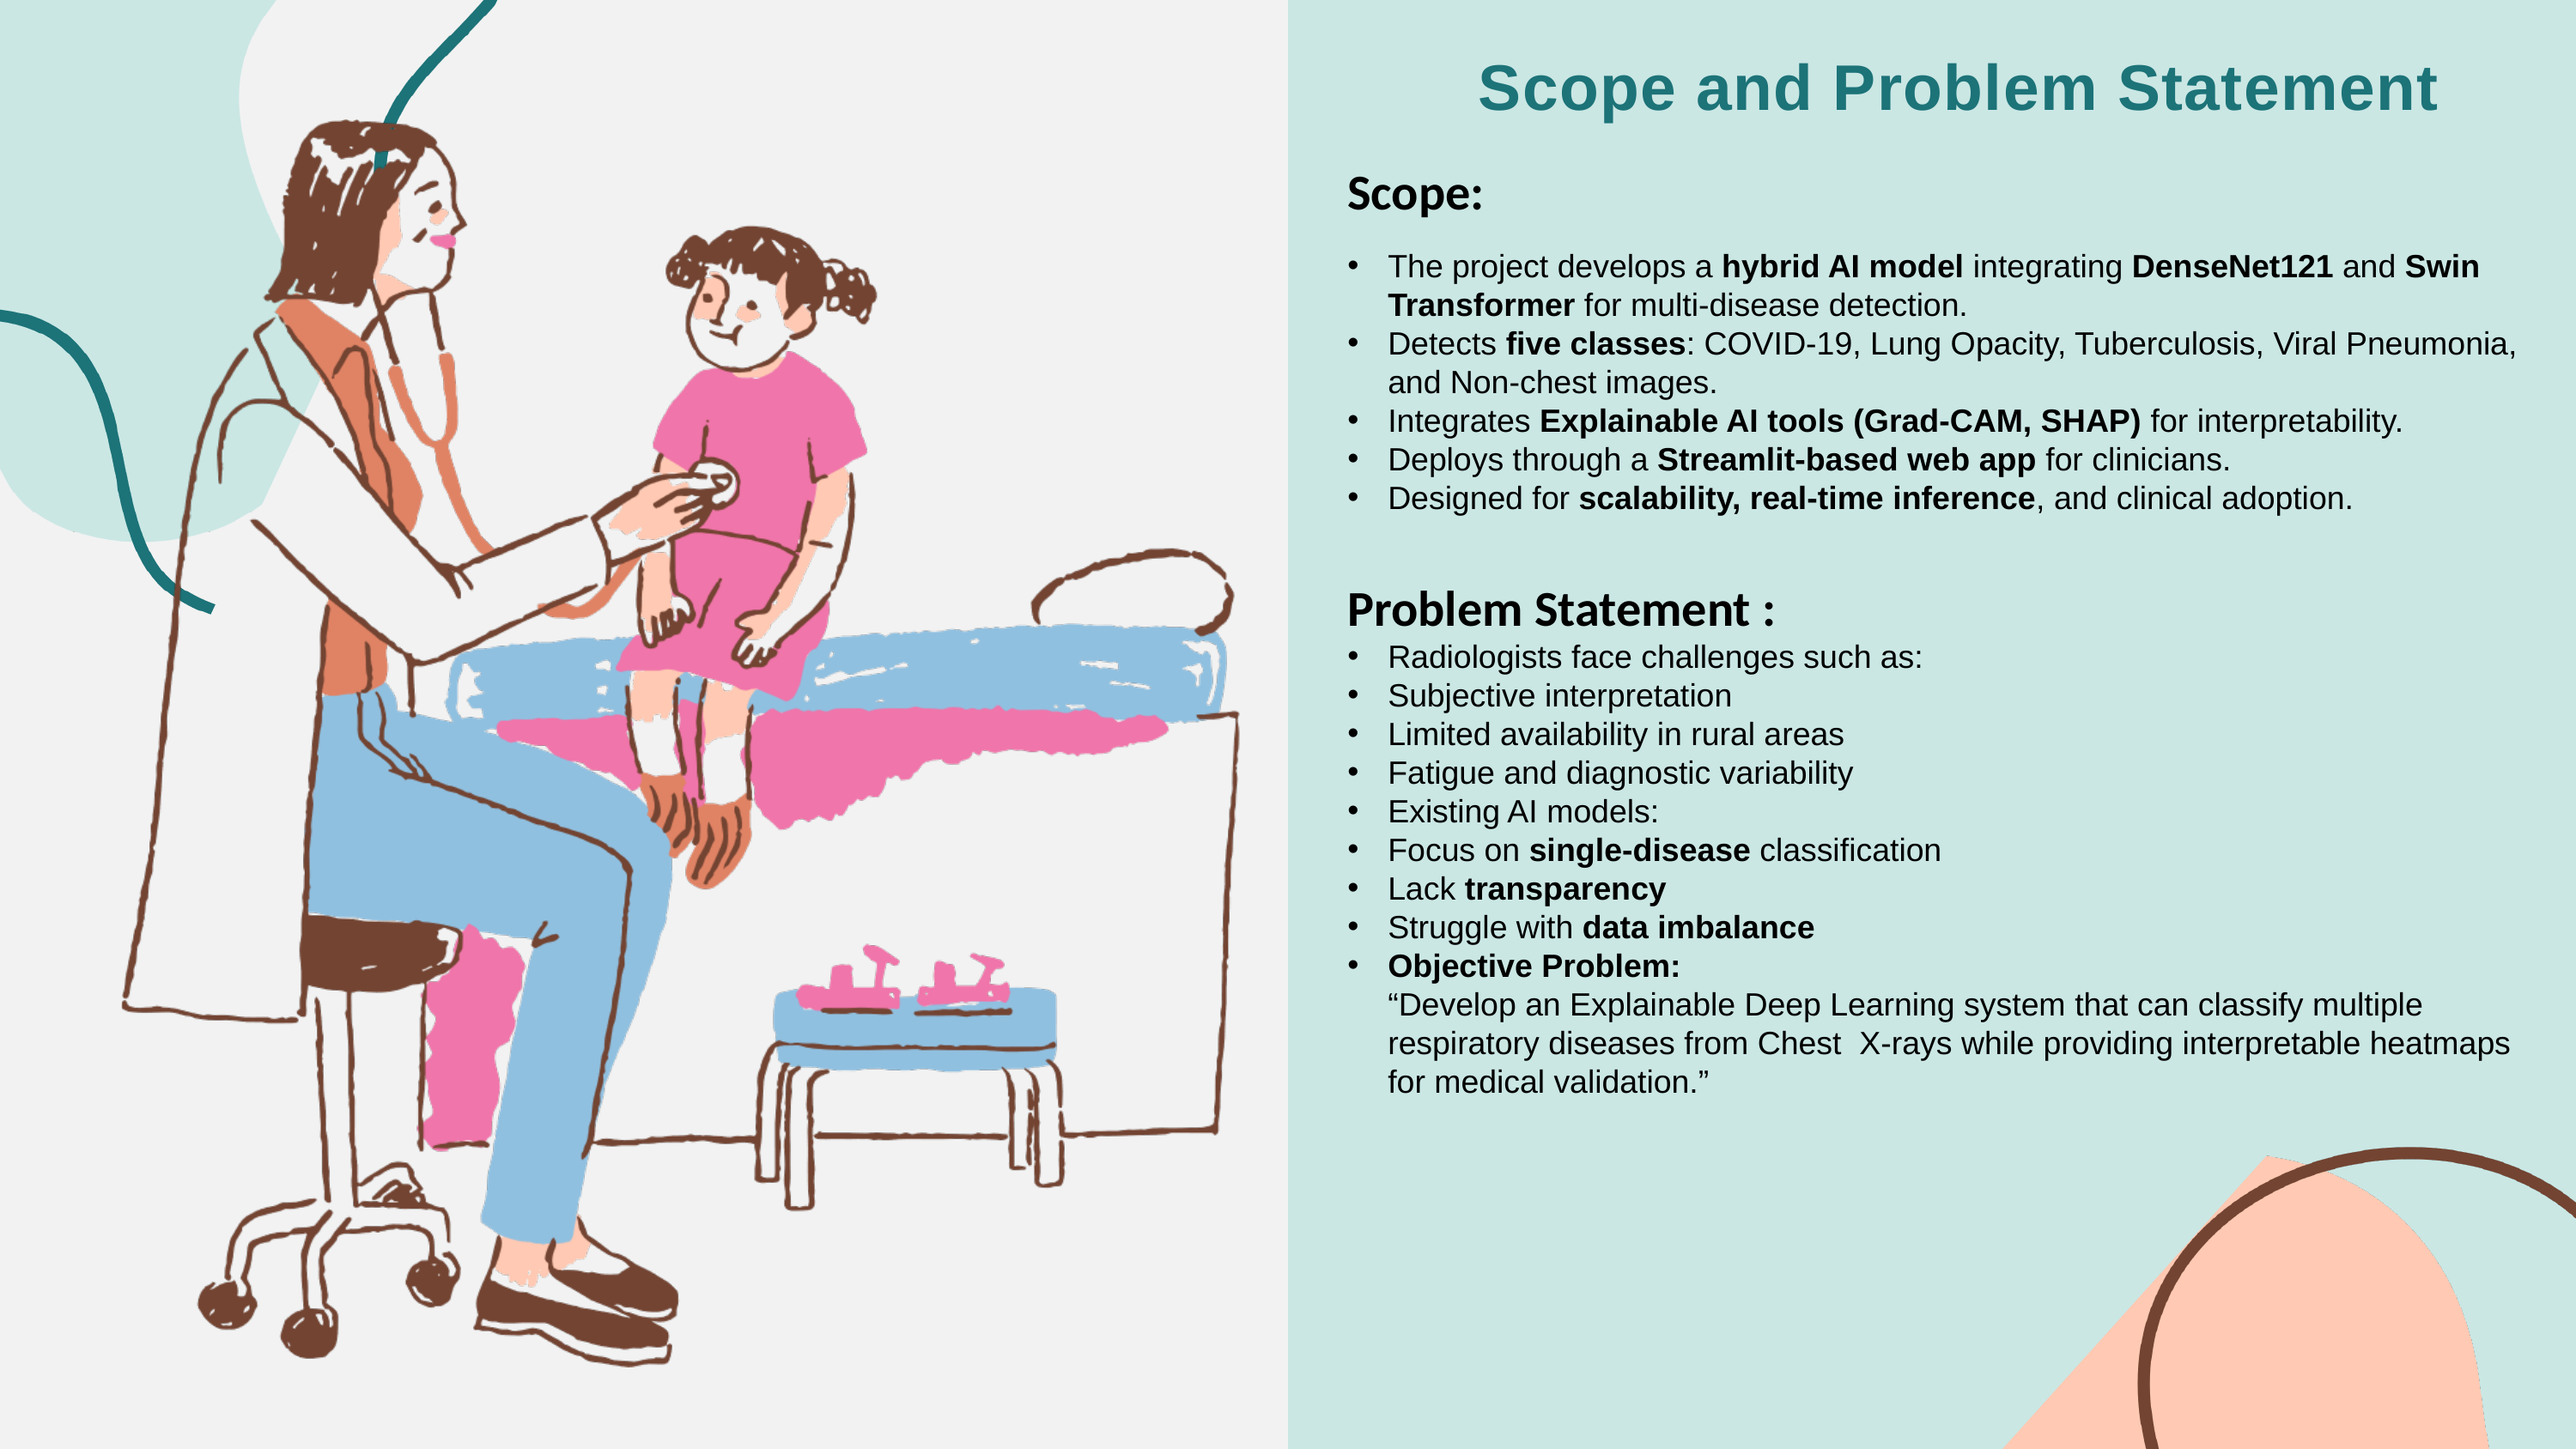

Scope and Problem Statement

Scope:

The project develops a hybrid AI model integrating DenseNet121 and Swin Transformer for multi-disease detection.
Detects five classes: COVID-19, Lung Opacity, Tuberculosis, Viral Pneumonia, and Non-chest images.
Integrates Explainable AI tools (Grad-CAM, SHAP) for interpretability.
Deploys through a Streamlit-based web app for clinicians.
Designed for scalability, real-time inference, and clinical adoption.

Problem Statement :
Radiologists face challenges such as:
Subjective interpretation
Limited availability in rural areas
Fatigue and diagnostic variability
Existing AI models:
Focus on single-disease classification
Lack transparency
Struggle with data imbalance
Objective Problem:
“Develop an Explainable Deep Learning system that can classify multiple respiratory diseases from Chest  X-rays while providing interpretable heatmaps for medical validation.”